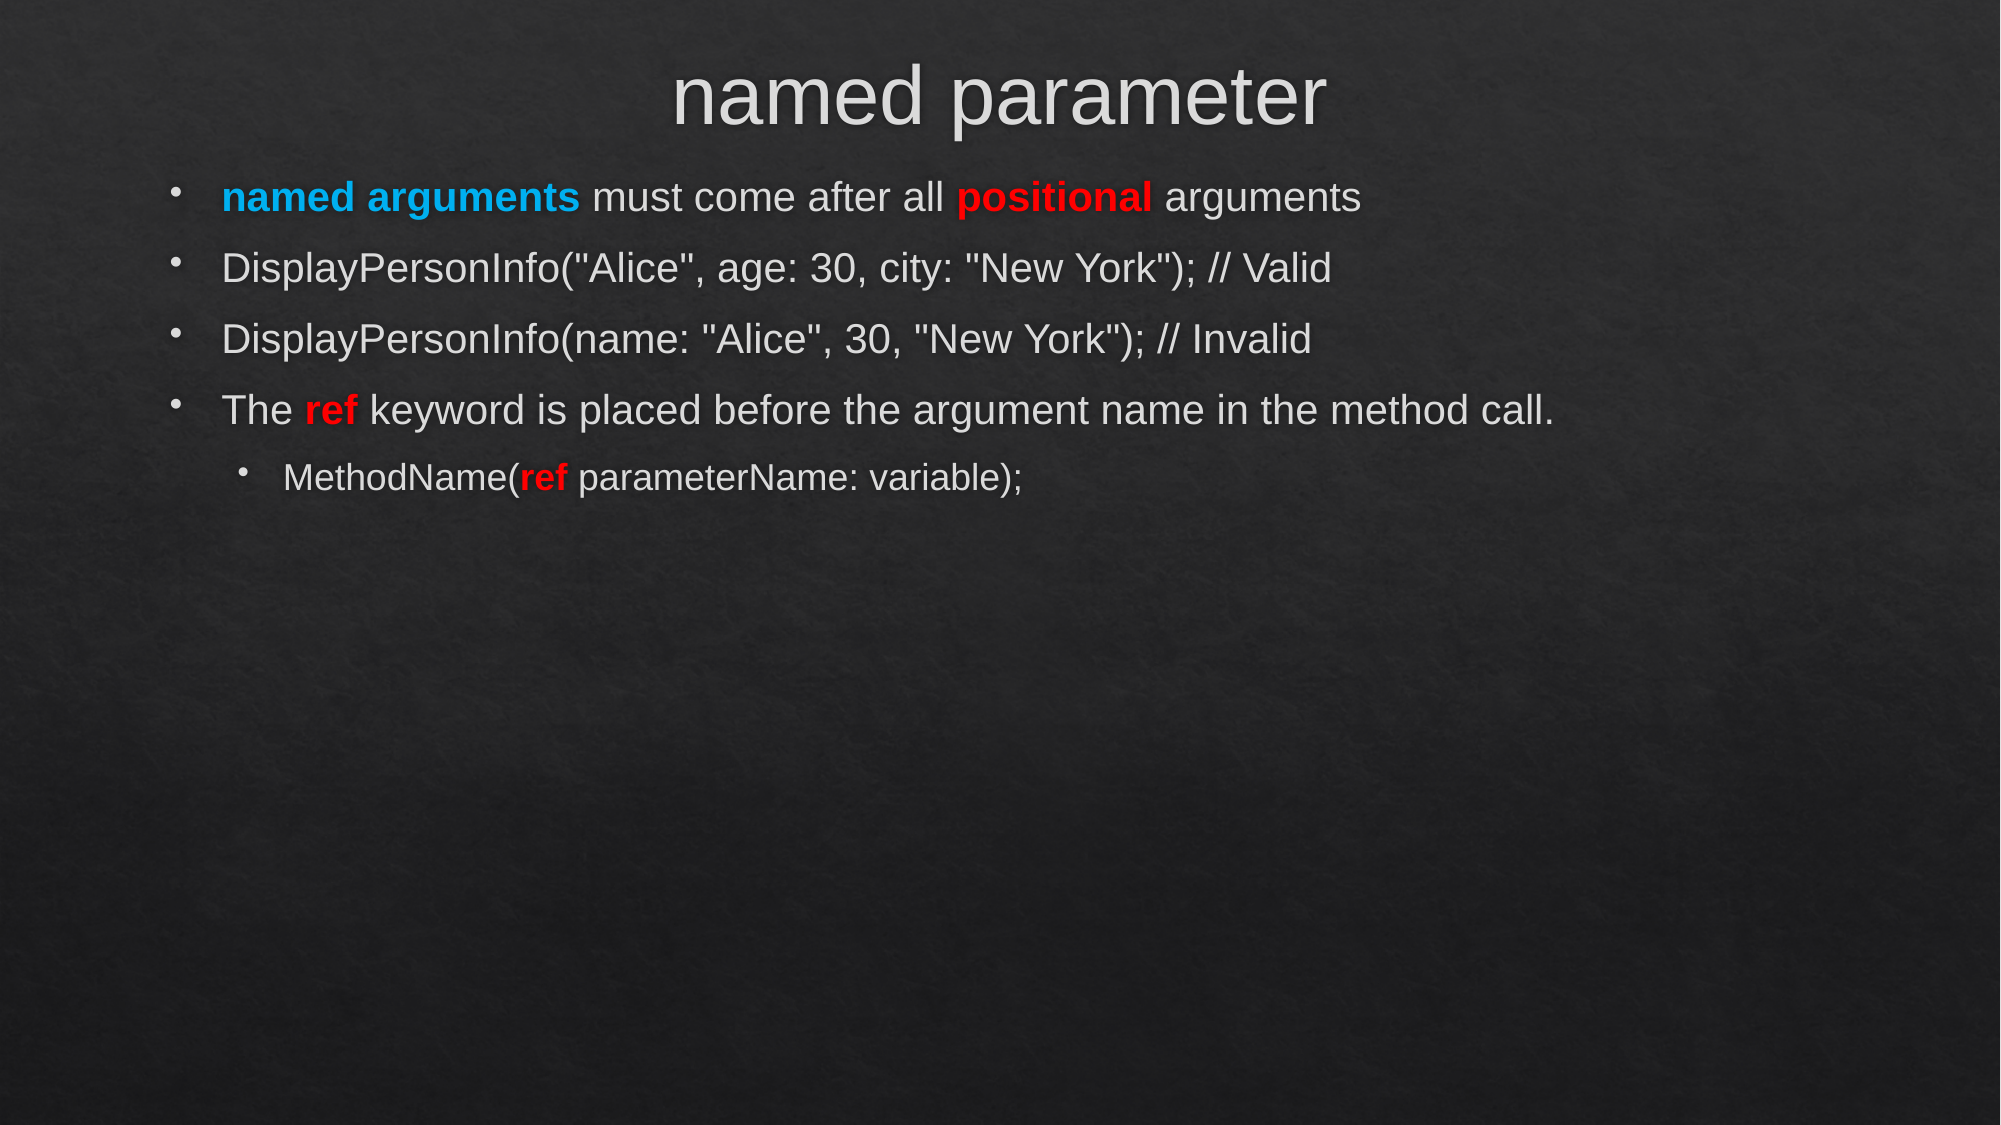

# named parameter
named arguments must come after all positional arguments
DisplayPersonInfo("Alice", age: 30, city: "New York"); // Valid
DisplayPersonInfo(name: "Alice", 30, "New York"); // Invalid
The ref keyword is placed before the argument name in the method call.
MethodName(ref parameterName: variable);